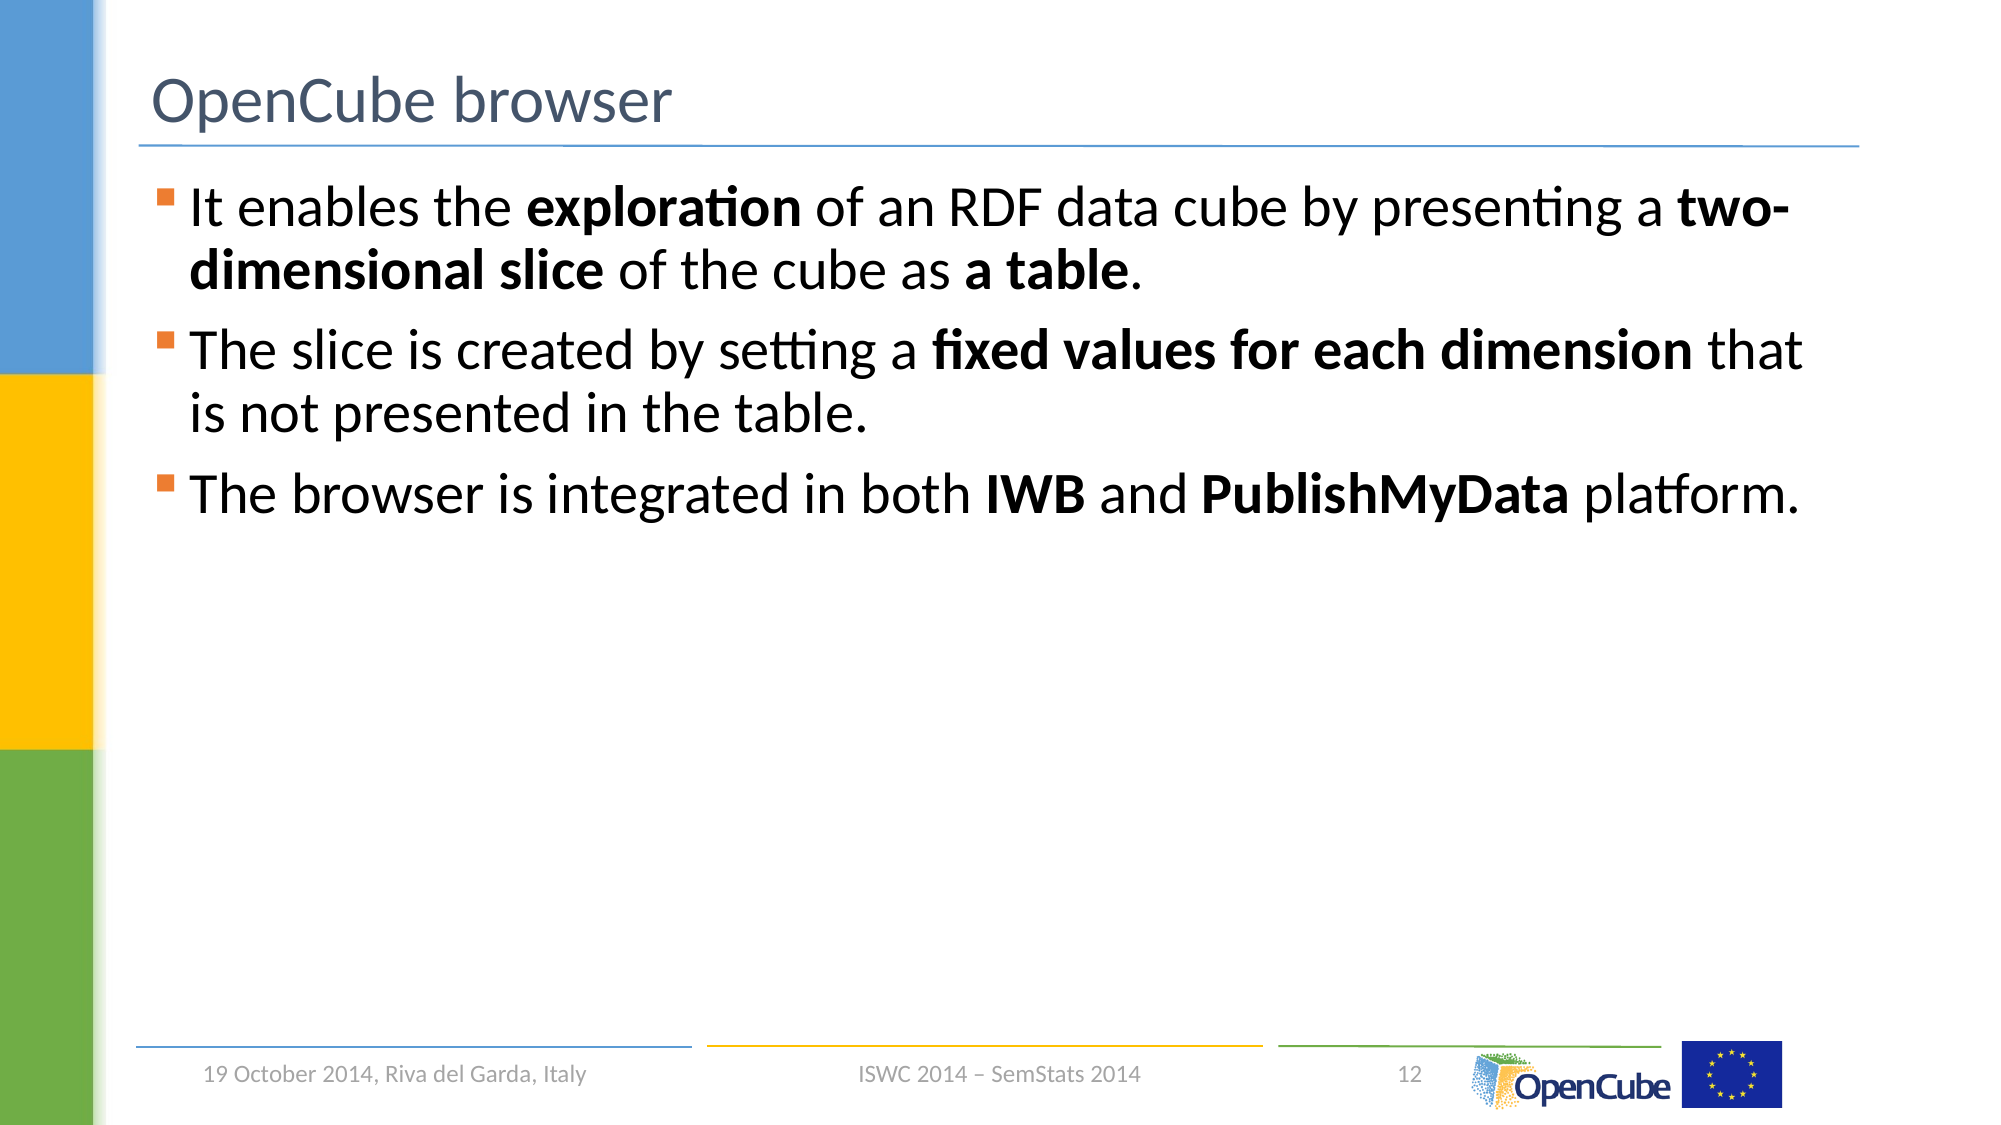

# OpenCube browser
It enables the exploration of an RDF data cube by presenting a two-dimensional slice of the cube as a table.
The slice is created by setting a fixed values for each dimension that is not presented in the table.
The browser is integrated in both IWB and PublishMyData platform.
19 October 2014, Riva del Garda, Italy
ISWC 2014 – SemStats 2014
12